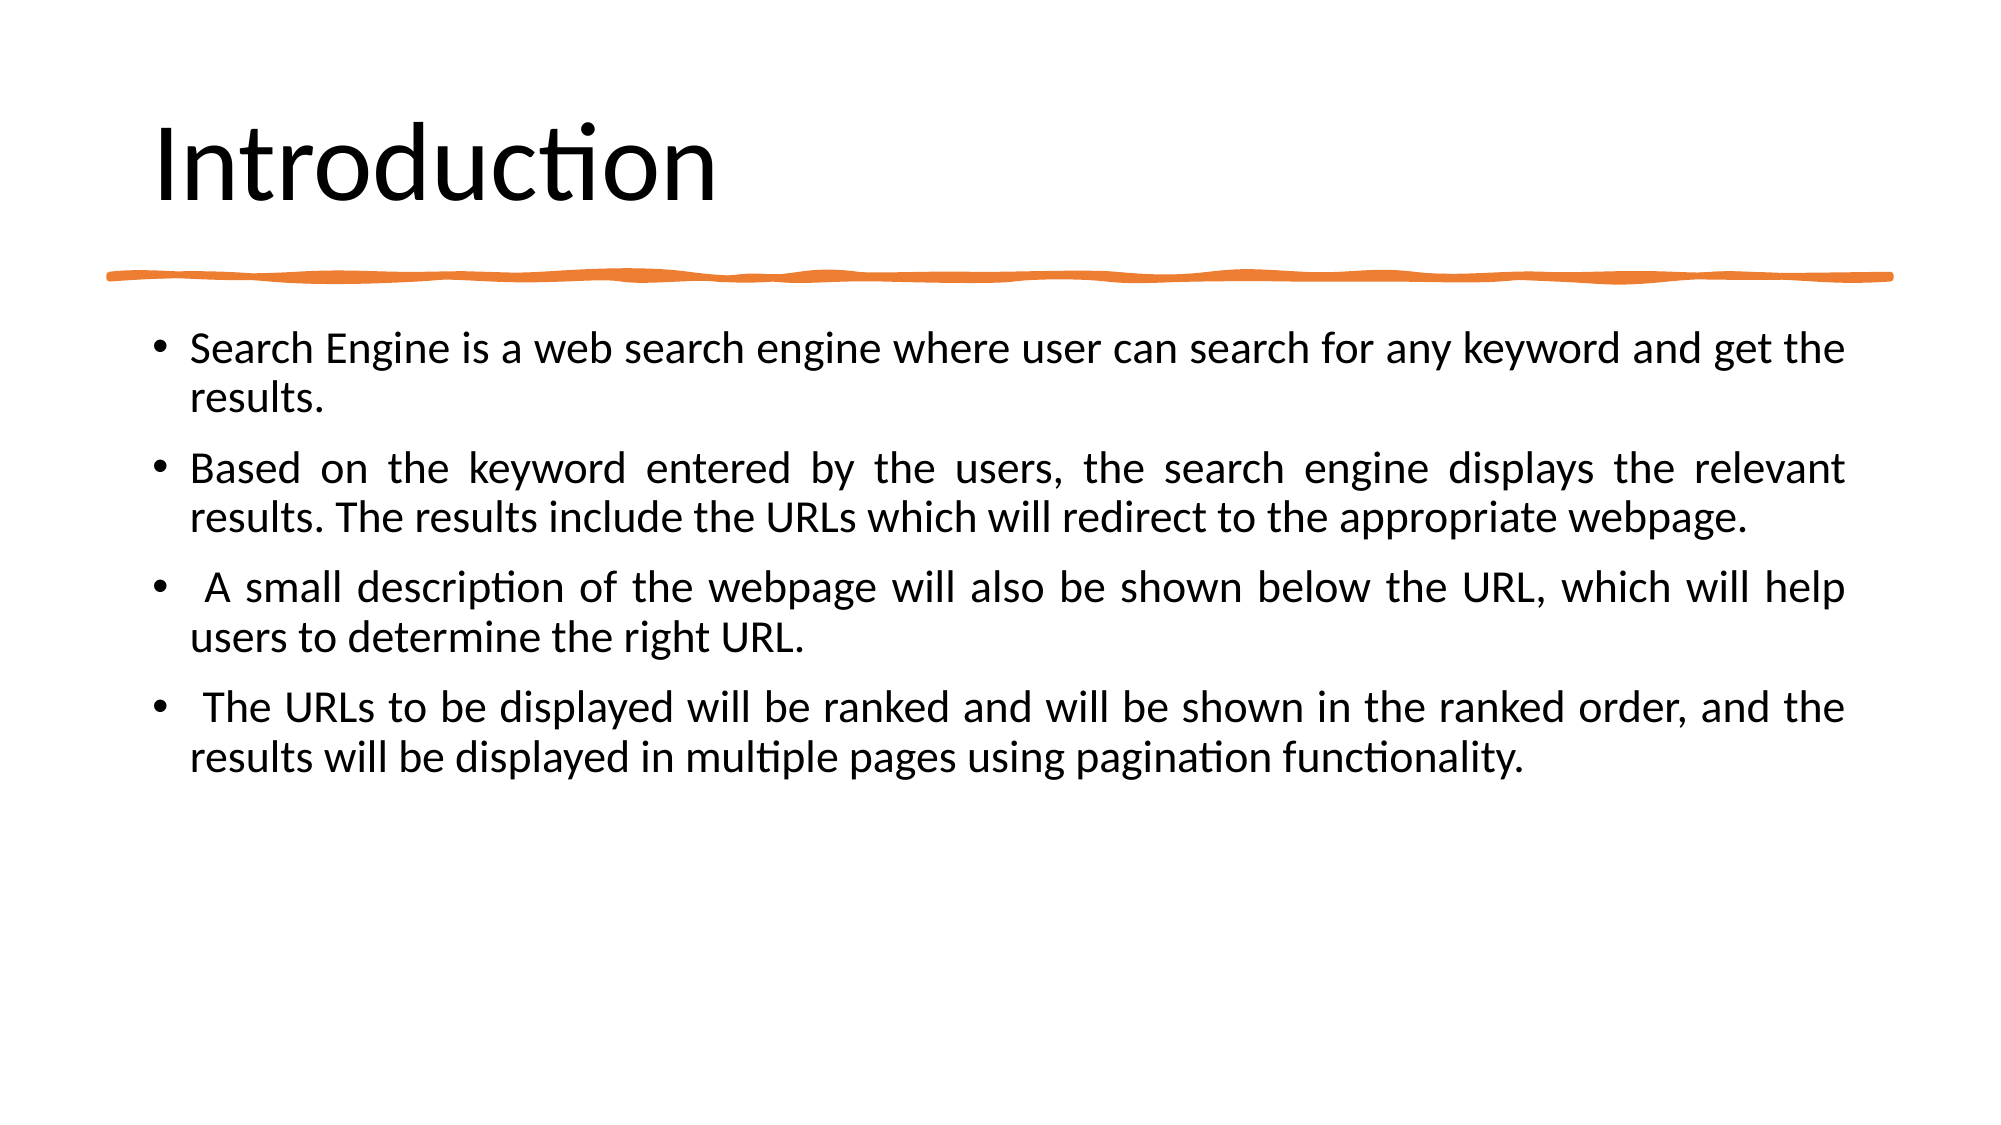

# Introduction

Search Engine is a web search engine where user can search for any keyword and get the results.
Based on the keyword entered by the users, the search engine displays the relevant results. The results include the URLs which will redirect to the appropriate webpage.
 A small description of the webpage will also be shown below the URL, which will help users to determine the right URL.
 The URLs to be displayed will be ranked and will be shown in the ranked order, and the results will be displayed in multiple pages using pagination functionality.